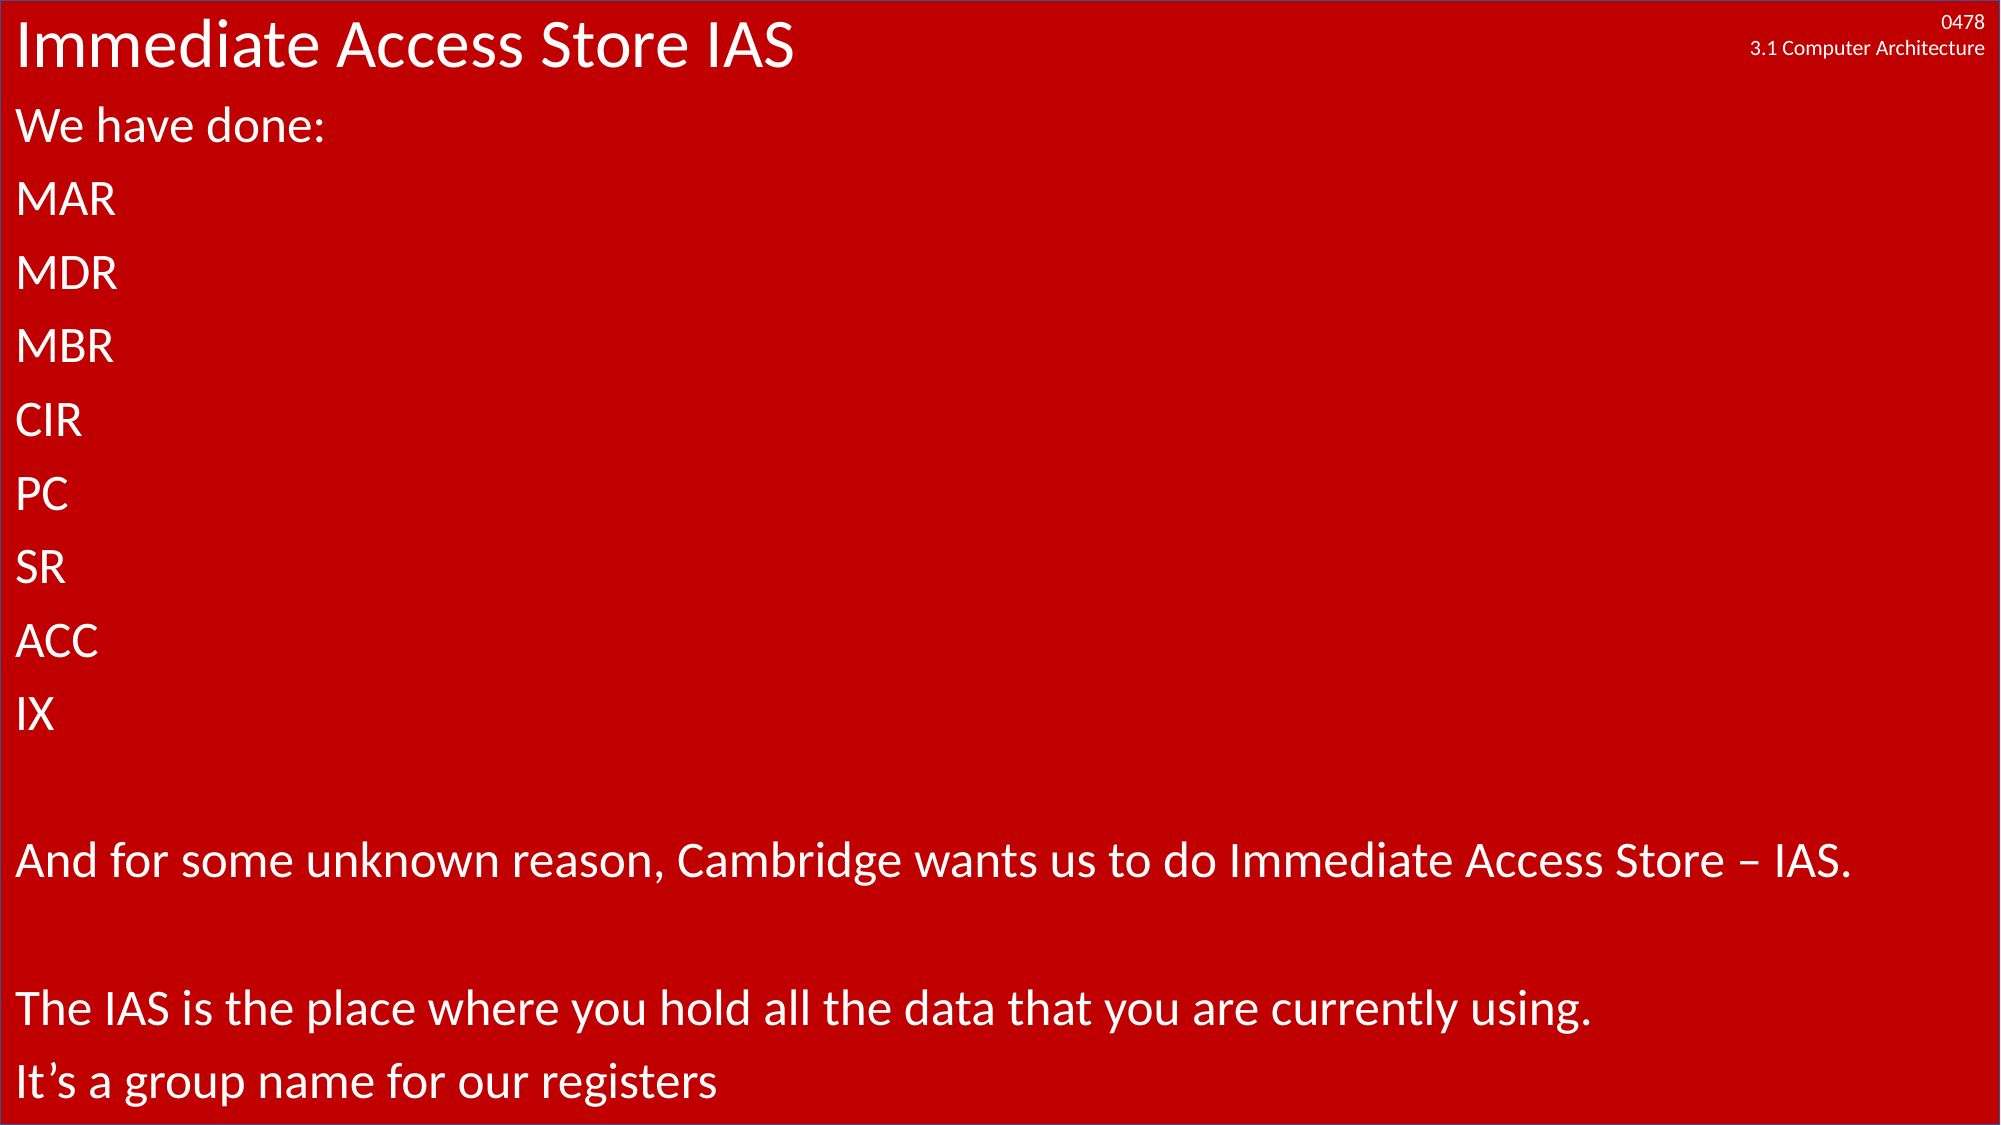

# Immediate Access Store IAS
We have done:
MAR
MDR
MBR
CIR
PC
SR
ACC
IX

And for some unknown reason, Cambridge wants us to do Immediate Access Store – IAS.

The IAS is the place where you hold all the data that you are currently using.
It’s a group name for our registers